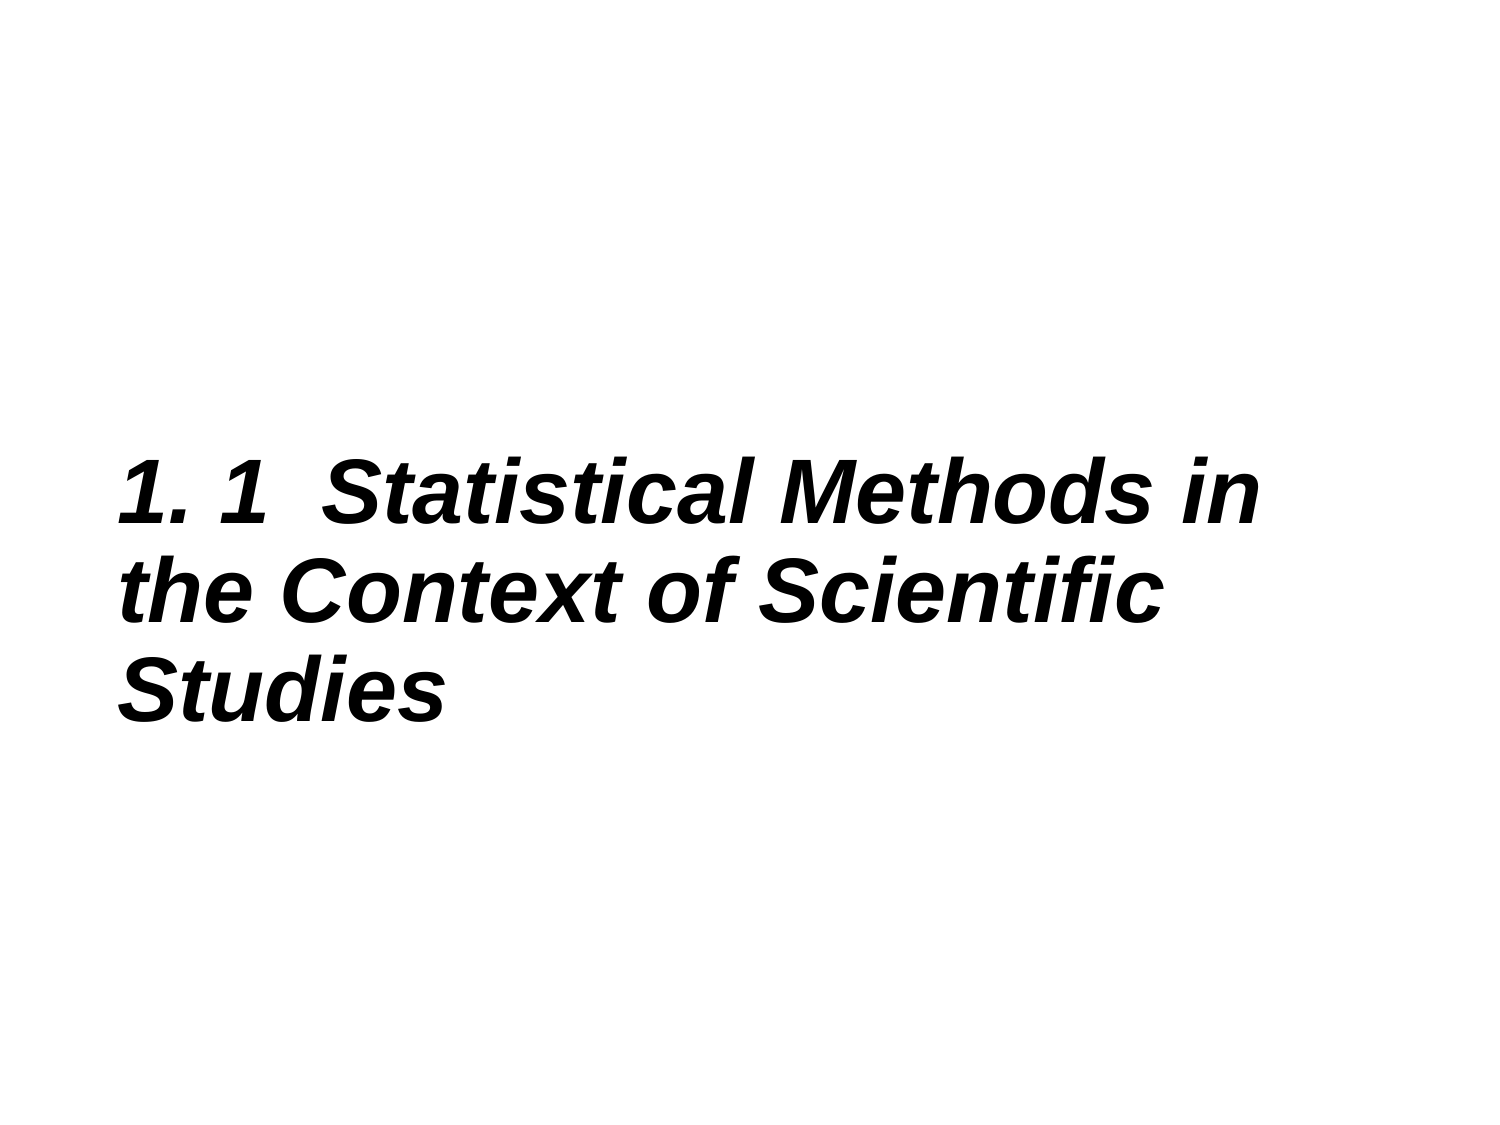

# 1. 1  Statistical Methods in the Context of Scientific Studies